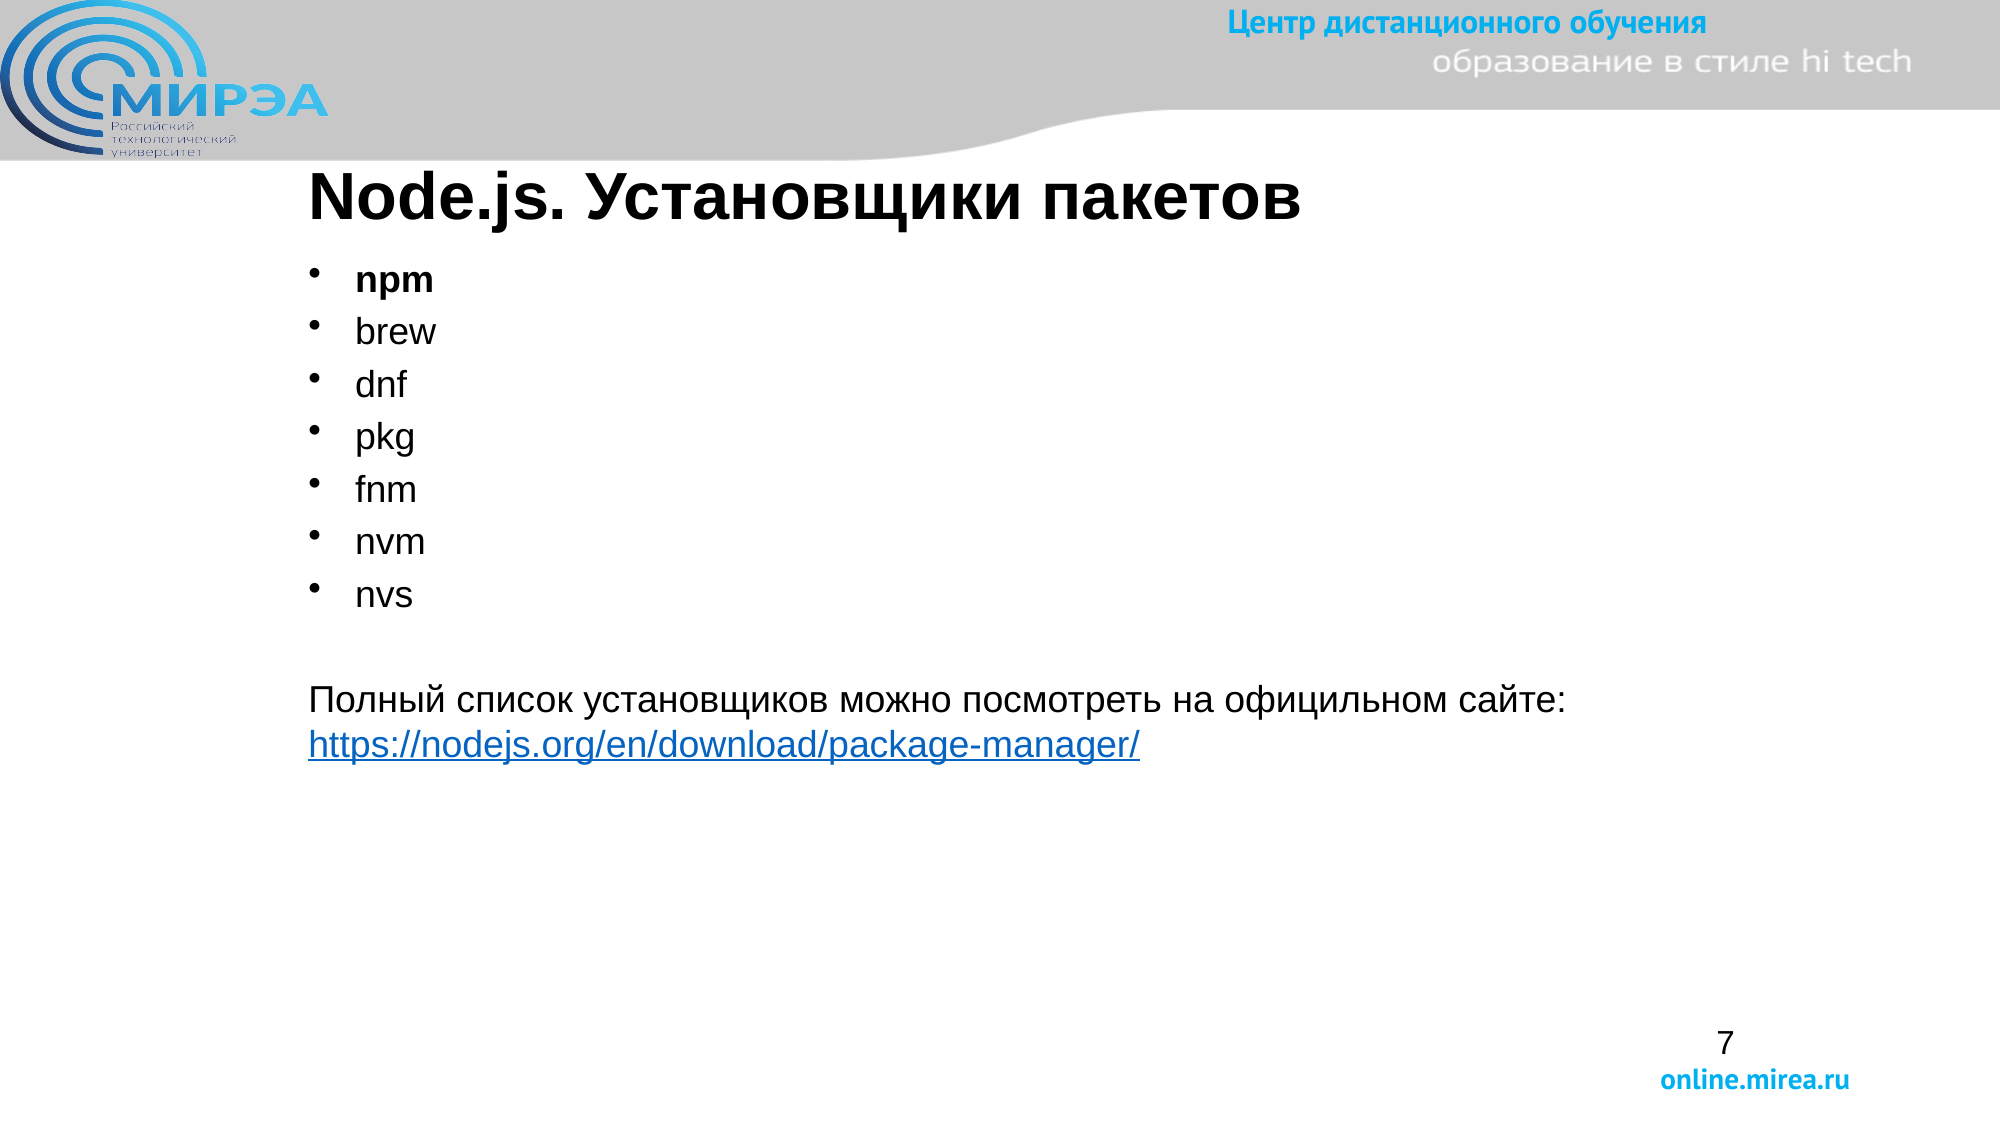

Node.js. Установщики пакетов
npm
brew
dnf
pkg
fnm
nvm
nvs

Полный список установщиков можно посмотреть на официльном сайте: https://nodejs.org/en/download/package-manager/

7